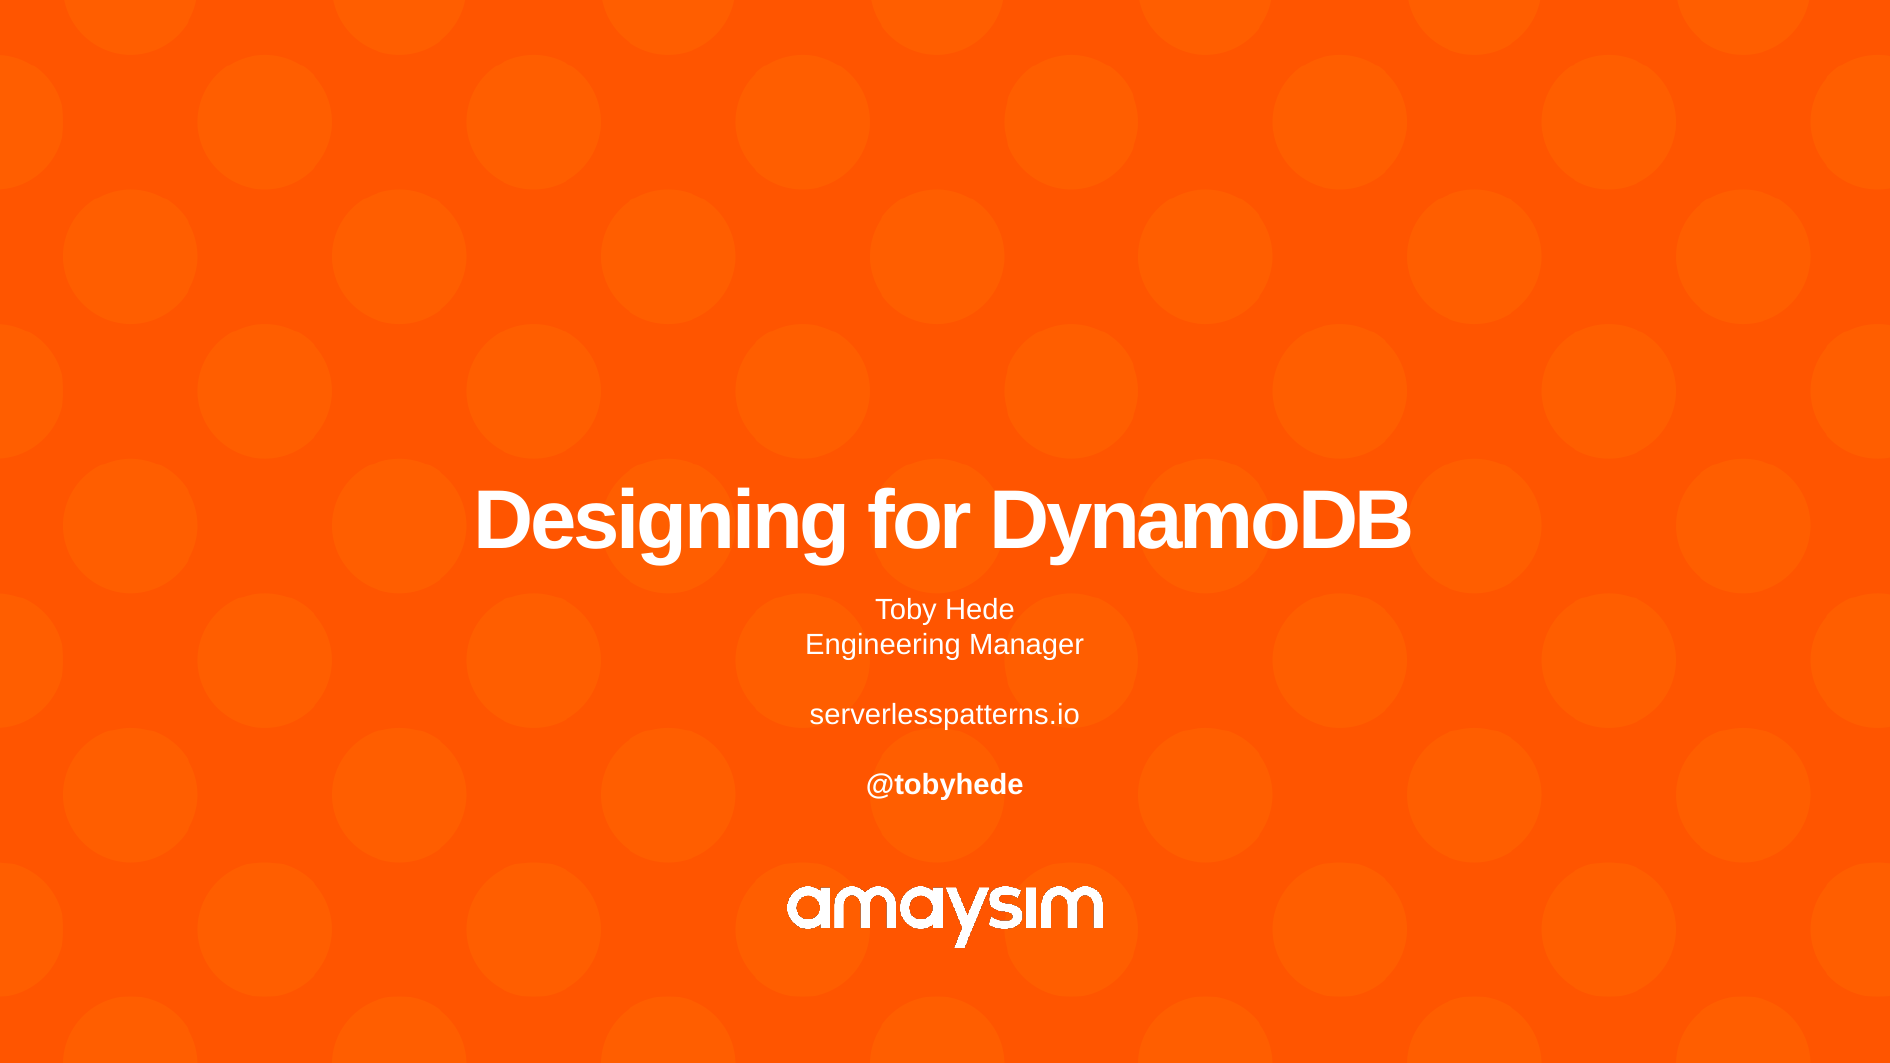

# Designing for DynamoDB
Toby Hede
Engineering Manager
serverlesspatterns.io
@tobyhede